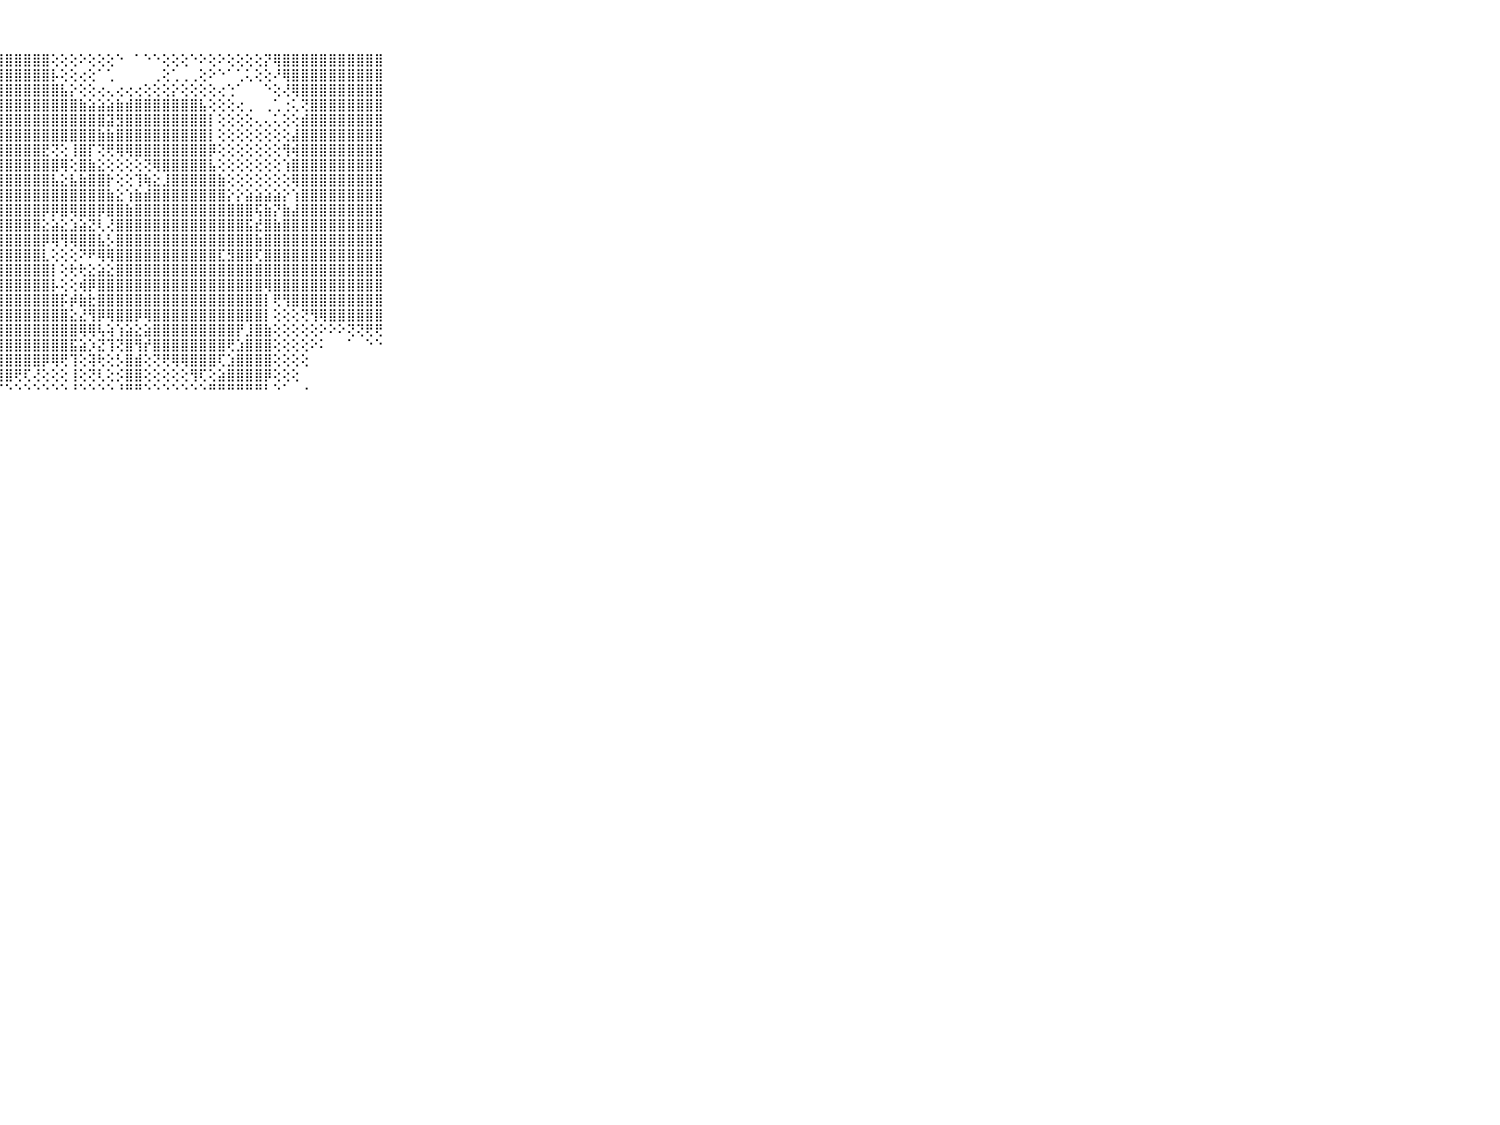

⠀⠀⠀⠀⠀⠀⠀⠀⠀⠀⠀⣿⣿⣿⣿⣿⣿⣿⣿⣿⣿⣿⣿⣿⣿⣿⣿⣿⣿⣿⣿⣿⣿⢕⢕⢕⠕⢕⢕⢕⠑⠀⠁⠑⠑⢕⢕⢕⠑⠕⢕⠕⢕⢕⢕⢕⡝⢿⣿⣿⣿⣿⣿⣿⣿⣿⣿⣿⣿⠀⠀⠀⠀⠀⠀⠀⠀⠀⠀⠀⠀
⠀⠀⠀⠀⠀⠀⠀⠀⠀⠀⠀⣿⣿⣿⣿⣿⣿⣿⣿⣿⣿⣿⣿⣿⣿⣿⣿⣿⣿⣿⣿⣿⣿⡧⢕⢕⢔⢕⠁⢁⠀⠀⠀⠀⢀⢕⢁⢀⢀⢕⠕⠑⠁⢁⢅⢕⢕⠜⢿⣿⣿⣿⣿⣿⣿⣿⣿⣿⣿⠀⠀⠀⠀⠀⠀⠀⠀⠀⠀⠀⠀
⠀⠀⠀⠀⠀⠀⠀⠀⠀⠀⠀⣿⣿⣿⣿⣿⣿⣿⣿⣿⣿⣿⣿⣿⣿⣿⣿⣿⣿⣿⣿⣿⣿⣿⣧⡕⢕⢕⢔⢄⢔⢔⢔⢕⢕⢕⡕⢕⢕⢕⢕⢔⢑⠁⠀⠀⠑⢕⢜⢿⣿⣿⣿⣿⣿⣿⣿⣿⣿⠀⠀⠀⠀⠀⠀⠀⠀⠀⠀⠀⠀
⠀⠀⠀⠀⠀⠀⠀⠀⠀⠀⠀⣿⣿⣿⣿⣿⣿⣿⣿⣿⣿⣿⣿⣿⣿⣿⣿⣿⣿⣿⣿⣿⣿⣿⣿⣿⣷⣵⣵⣵⣷⣾⣿⣿⣿⣿⣿⣿⣿⣧⢕⢕⢕⢔⢀⠀⢀⢁⢐⢅⢝⣿⣿⣿⣿⣿⣿⣿⣿⠀⠀⠀⠀⠀⠀⠀⠀⠀⠀⠀⠀
⠀⠀⠀⠀⠀⠀⠀⠀⠀⠀⠀⣿⣿⣿⣿⣿⣿⣿⣿⣿⣿⣿⣿⣿⣿⣿⣿⣿⣿⣿⣿⣿⣿⣿⣿⣿⣿⣿⣿⣽⣻⣿⣿⣿⣿⣿⣿⣿⣿⣿⡇⢕⢕⢕⢕⢄⢄⢅⢕⢕⣾⣿⣿⣿⣿⣿⣿⣿⣿⠀⠀⠀⠀⠀⠀⠀⠀⠀⠀⠀⠀
⠀⠀⠀⠀⠀⠀⠀⠀⠀⠀⠀⣿⣿⣿⣿⣿⣿⣿⣿⣿⣿⣿⣿⣿⣿⣿⣿⣿⣿⣿⣿⣿⣿⣿⣿⣿⣿⣿⣷⣷⣿⣿⣿⣿⣿⣿⣿⣿⣿⣿⡇⢕⢕⢕⢕⢕⢕⢕⢕⣼⣿⣿⣿⣿⣿⣿⣿⣿⣿⠀⠀⠀⠀⠀⠀⠀⠀⠀⠀⠀⠀
⠀⠀⠀⠀⠀⠀⠀⠀⠀⠀⠀⣿⣿⣿⣿⣿⣿⣿⣿⣿⣿⣿⣿⣿⣿⣿⣿⣿⣿⣿⣿⣿⣟⢝⢕⢸⣿⡏⢝⢟⢿⢿⣿⣿⣿⣿⣿⣿⣿⣿⡿⢕⢕⢕⢕⢕⢕⢕⢻⢾⣿⣿⣿⣿⣿⣿⣿⣿⣿⠀⠀⠀⠀⠀⠀⠀⠀⠀⠀⠀⠀
⠀⠀⠀⠀⠀⠀⠀⠀⠀⠀⠀⣿⣿⣿⣿⣿⣿⣿⣿⣿⣿⣿⣿⣿⣿⣿⣿⣿⣿⣿⣿⣿⣿⣿⢿⢕⣿⣷⣕⢕⢕⢕⢕⢝⢿⣿⣿⣿⣿⣿⣧⢕⢕⢕⢕⢕⢕⢕⢱⣿⣿⣿⣿⣿⣿⣿⣿⣿⣿⠀⠀⠀⠀⠀⠀⠀⠀⠀⠀⠀⠀
⠀⠀⠀⠀⠀⠀⠀⠀⠀⠀⠀⣿⣿⣿⣿⣿⣿⣿⣿⣿⣿⣿⣿⣿⣿⣿⣿⣿⣿⣿⣿⣿⣿⣧⣕⣧⣷⣿⣿⡗⢕⢕⢹⢷⣕⣸⣿⣿⣿⣿⣿⣷⢕⢕⢕⢕⢕⢕⢕⢿⣿⣿⣿⣿⣿⣿⣿⣿⣿⠀⠀⠀⠀⠀⠀⠀⠀⠀⠀⠀⠀
⠀⠀⠀⠀⠀⠀⠀⠀⠀⠀⠀⣿⣿⣿⣿⣿⣿⣿⣿⣿⣿⣿⣿⣿⣿⣿⣿⣿⣿⣿⣿⣿⣿⣿⣿⣿⣿⣿⣿⣷⣕⢱⣷⣾⣿⣿⣿⣿⣿⣿⣿⣿⡕⡕⣵⣵⣵⣵⡕⢱⣿⣿⣿⣿⣿⣿⣿⣿⣿⠀⠀⠀⠀⠀⠀⠀⠀⠀⠀⠀⠀
⠀⠀⠀⠀⠀⠀⠀⠀⠀⠀⠀⣿⣿⣿⣿⣿⣿⣿⣿⣿⣿⣿⣿⣿⣿⣿⣿⣿⣿⣿⣿⣿⡿⡿⣿⢿⣿⣿⡿⣿⣿⣷⣿⣿⣿⣿⣿⣿⣿⣿⣿⣿⣿⣿⣿⢯⣷⡝⣷⣼⣿⣿⣿⣿⣿⣿⣿⣿⣿⠀⠀⠀⠀⠀⠀⠀⠀⠀⠀⠀⠀
⠀⠀⠀⠀⠀⠀⠀⠀⠀⠀⠀⣿⣿⣿⣿⣿⣿⣿⣿⣿⣿⣿⣿⣿⣿⣿⣿⣿⣿⣿⣿⣿⣕⣵⣕⣱⣵⣝⢇⢜⣿⣿⣿⣿⣿⣿⣿⣿⣿⣿⣿⣿⣿⣿⣯⣞⣿⣷⣿⣿⣿⣿⣿⣿⣿⣿⣿⣿⣿⠀⠀⠀⠀⠀⠀⠀⠀⠀⠀⠀⠀
⠀⠀⠀⠀⠀⠀⠀⠀⠀⠀⠀⣿⣿⣿⣿⣿⣿⣿⣿⣿⣿⣿⣿⣿⣿⣿⣿⣿⣿⣿⣿⣿⡿⢿⢻⢿⣿⣿⣧⡣⣿⣿⣿⣿⣿⣿⣿⣿⣿⣿⣿⣿⣿⣿⣿⣷⣿⣿⣿⣿⣿⣿⣿⣿⣿⣿⣿⣿⣿⠀⠀⠀⠀⠀⠀⠀⠀⠀⠀⠀⠀
⠀⠀⠀⠀⠀⠀⠀⠀⠀⠀⠀⣿⣿⣿⣿⣿⣿⣿⣿⣿⣿⣿⣿⣿⣿⣿⣿⣿⣿⣿⣿⣿⣇⢕⢕⢕⠝⠟⢿⢿⣿⣿⣿⣿⣿⣿⣿⣿⣿⣿⣿⣏⣻⣿⣿⢏⣿⣿⣿⣿⣿⣿⣿⣿⣿⣿⣿⣿⣿⠀⠀⠀⠀⠀⠀⠀⠀⠀⠀⠀⠀
⠀⠀⠀⠀⠀⠀⠀⠀⠀⠀⠀⣿⣿⣿⣿⣿⣿⣿⣿⣿⣿⣿⣿⣿⣿⣿⣿⣿⣿⣿⣿⣿⣿⡇⢕⢗⢗⣕⣵⣕⣿⣿⣿⣿⣿⣿⣿⣿⣿⣿⣿⣿⣿⣿⣿⣿⣿⣿⣿⣿⣿⣿⣿⣿⣿⣿⣿⣿⣿⠀⠀⠀⠀⠀⠀⠀⠀⠀⠀⠀⠀
⠀⠀⠀⠀⠀⠀⠀⠀⠀⠀⠀⣿⣿⣿⣿⣿⣿⣿⣿⣿⣿⣿⣿⣿⣿⣿⣿⣿⣿⣿⣿⣿⣿⡧⢕⢕⢾⡿⣿⣿⣿⣿⣿⣿⣿⣿⣿⣿⣿⣿⣿⣿⣿⣿⣿⣿⢿⣿⣿⣿⣿⣿⣿⣿⣿⣿⣿⣿⣿⠀⠀⠀⠀⠀⠀⠀⠀⠀⠀⠀⠀
⠀⠀⠀⠀⠀⠀⠀⠀⠀⠀⠀⣿⣿⣿⣿⣿⣿⣿⣿⣿⣿⣿⣿⣿⣿⣿⣿⣿⣿⣿⣿⣿⣿⣿⡯⡾⣷⣗⣿⣿⣿⣿⣿⣿⣿⣿⣿⣿⣿⣿⣿⣿⣿⣿⣿⣿⡇⢟⢻⣿⣿⣿⣿⣿⣿⣿⣿⣿⣿⠀⠀⠀⠀⠀⠀⠀⠀⠀⠀⠀⠀
⠀⠀⠀⠀⠀⠀⠀⠀⠀⠀⠀⣿⣿⣿⣿⣿⣿⣿⣿⣿⣿⣿⣿⣿⣿⣿⣿⣿⣿⣿⣿⣿⣿⣿⣿⣕⣜⢻⡿⢿⣿⣿⡿⢿⣿⣿⣿⣿⣿⣿⣿⣿⣿⣿⣿⣿⡇⢕⢕⢕⢝⢻⢿⣿⣿⣿⣿⣿⣿⠀⠀⠀⠀⠀⠀⠀⠀⠀⠀⠀⠀
⠀⠀⠀⠀⠀⠀⠀⠀⠀⠀⠀⣿⣿⣿⣿⣿⣿⣿⣿⣿⣿⣿⣿⣿⣿⣿⣿⣿⣿⣿⣿⣿⣿⣿⣿⣿⢿⢿⢧⢵⢱⣵⣕⣵⣿⣿⣿⣿⣿⣿⣿⣿⣿⡟⣸⣿⣷⢕⢕⢕⢕⢕⠕⠕⠕⢝⢝⢟⢟⠀⠀⠀⠀⠀⠀⠀⠀⠀⠀⠀⠀
⠀⠀⠀⠀⠀⠀⠀⠀⠀⠀⠀⣿⣿⣿⣿⣿⣿⣿⣿⣿⣿⣿⣿⣿⣿⣿⣿⣿⣿⣿⣿⣿⣿⣿⣿⣯⣵⡱⣝⢹⢝⣿⢻⡞⣿⣿⣿⣿⣿⣿⣿⣿⢟⣱⣿⣿⣿⢕⢕⢕⢕⠕⠅⠀⠀⠁⠀⠑⠑⠀⠀⠀⠀⠀⠀⠀⠀⠀⠀⠀⠀
⠀⠀⠀⠀⠀⠀⠀⠀⠀⠀⠀⣿⣿⣿⣿⣿⣿⣿⣿⣿⣿⣿⣿⣿⣿⣿⣿⣿⣿⣿⣿⣿⡿⢿⢟⢹⢕⢽⢗⢕⡣⣿⣾⢕⢝⢟⢿⢿⣿⣿⣿⢏⣱⣿⣿⣿⣿⢕⢕⢕⢕⠀⠀⠀⠀⠀⠀⠀⠀⠀⠀⠀⠀⠀⠀⠀⠀⠀⠀⠀⠀
⠀⠀⠀⠀⠀⠀⠀⠀⠀⠀⠀⣿⣿⣿⣿⣿⣿⣿⣿⣿⣿⣿⣿⣿⣿⣿⣿⣿⣿⢟⢏⢜⢕⢕⢕⢸⢕⢝⢇⢕⡪⣿⣿⢕⢕⢕⢕⢕⢻⢏⢕⣵⣿⣿⣿⣿⡿⢕⢕⢕⠀⠀⠀⠀⠀⠀⠀⠀⠀⠀⠀⠀⠀⠀⠀⠀⠀⠀⠀⠀⠀
⠀⠀⠀⠀⠀⠀⠀⠀⠀⠀⠀⠛⠛⠛⠛⠛⠛⠛⠛⠛⠛⠛⠛⠛⠛⠛⠛⠋⠑⠑⠑⠑⠑⠑⠑⠘⠑⠑⠑⠑⠘⠛⠛⠑⠑⠑⠑⠑⠑⠑⠛⠛⠛⠛⠛⠛⠃⠑⠁⠀⠐⠀⠀⠀⠀⠀⠀⠀⠀⠀⠀⠀⠀⠀⠀⠀⠀⠀⠀⠀⠀